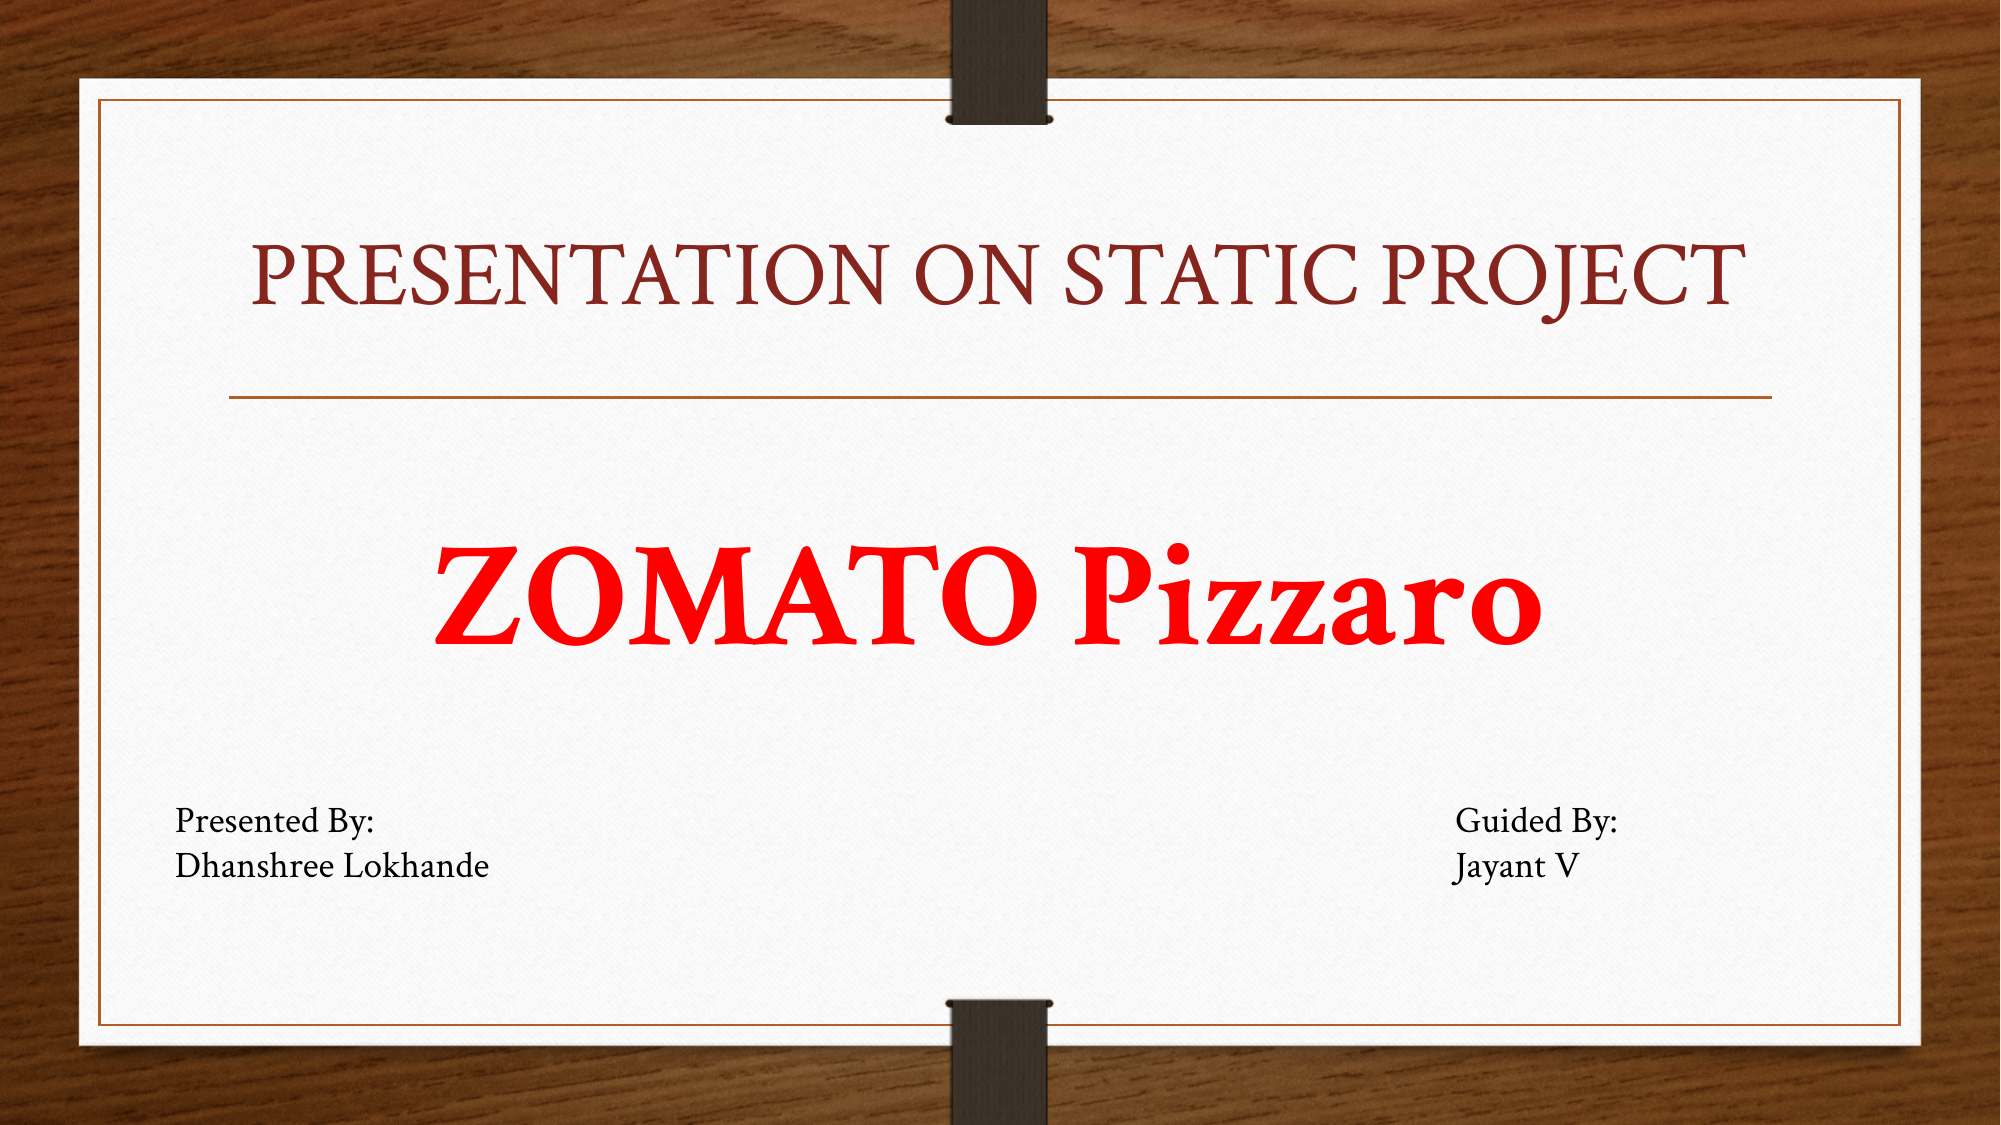

# PRESENTATION ON STATIC PROJECT
ZOMATO Pizzaro
Presented By:
Dhanshree Lokhande
Guided By:
Jayant V